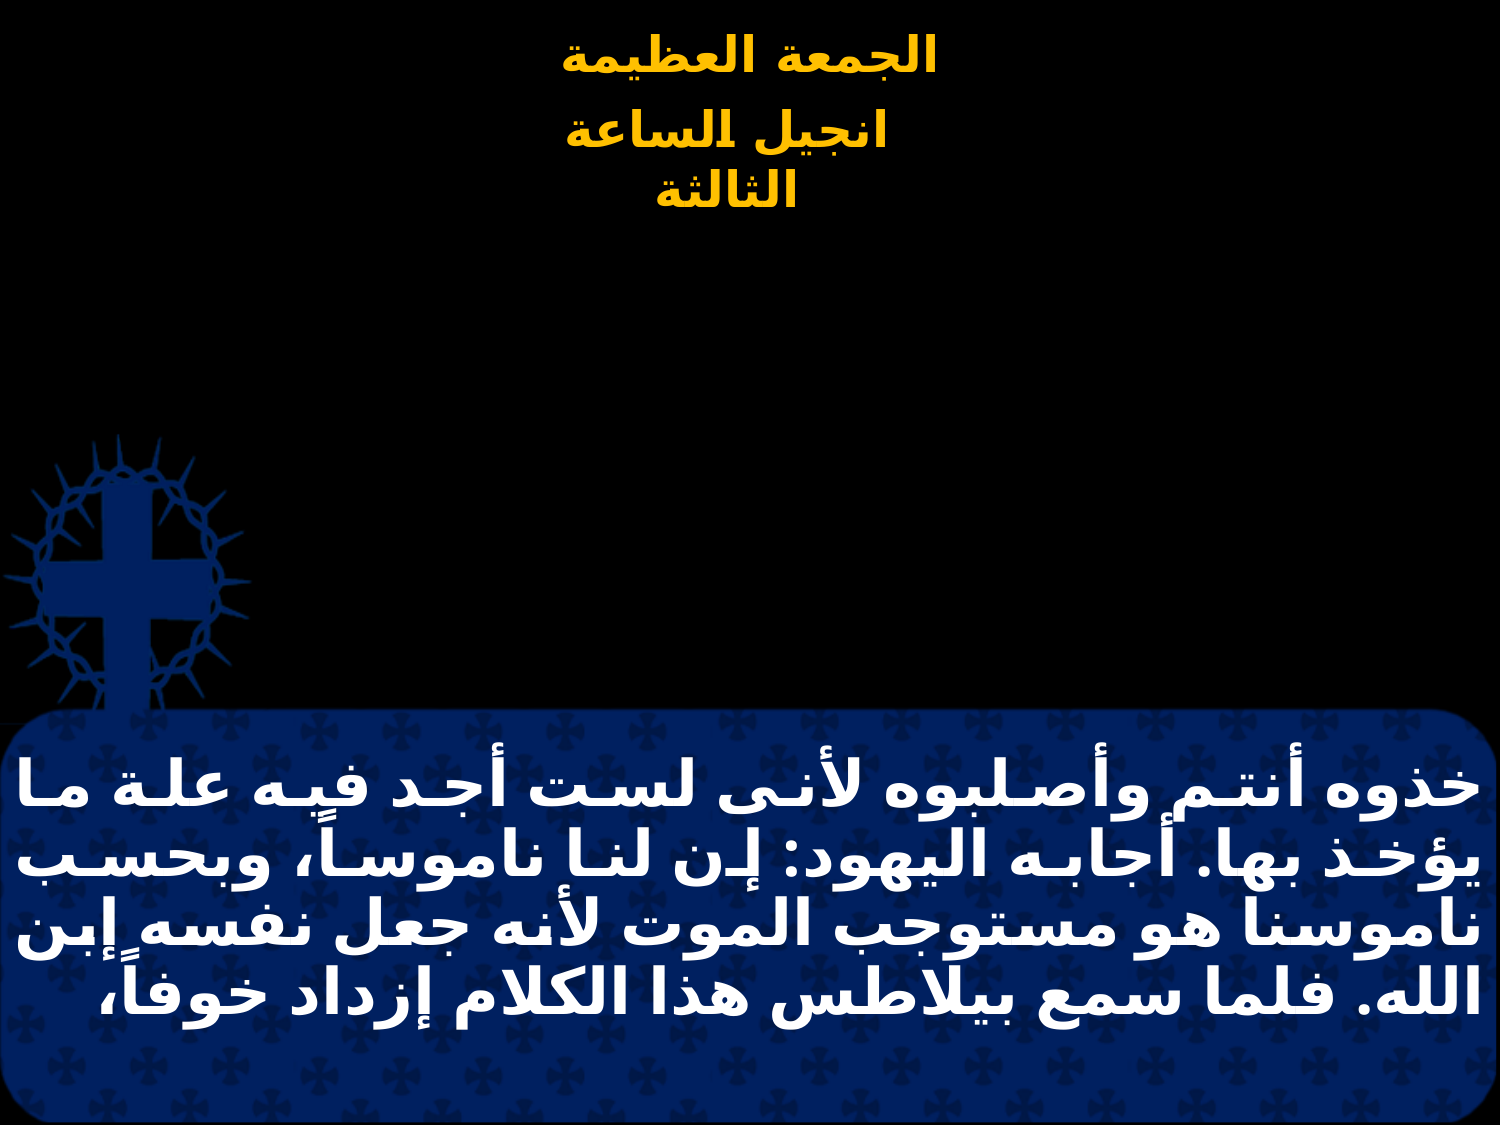

# خذوه أنتم وأصلبوه لأنى لست أجد فيه علة ما يؤخذ بها. أجابه اليهود: إن لنا ناموساً، وبحسب ناموسنا هو مستوجب الموت لأنه جعل نفسه إبن الله. فلما سمع بيلاطس هذا الكلام إزداد خوفاً،